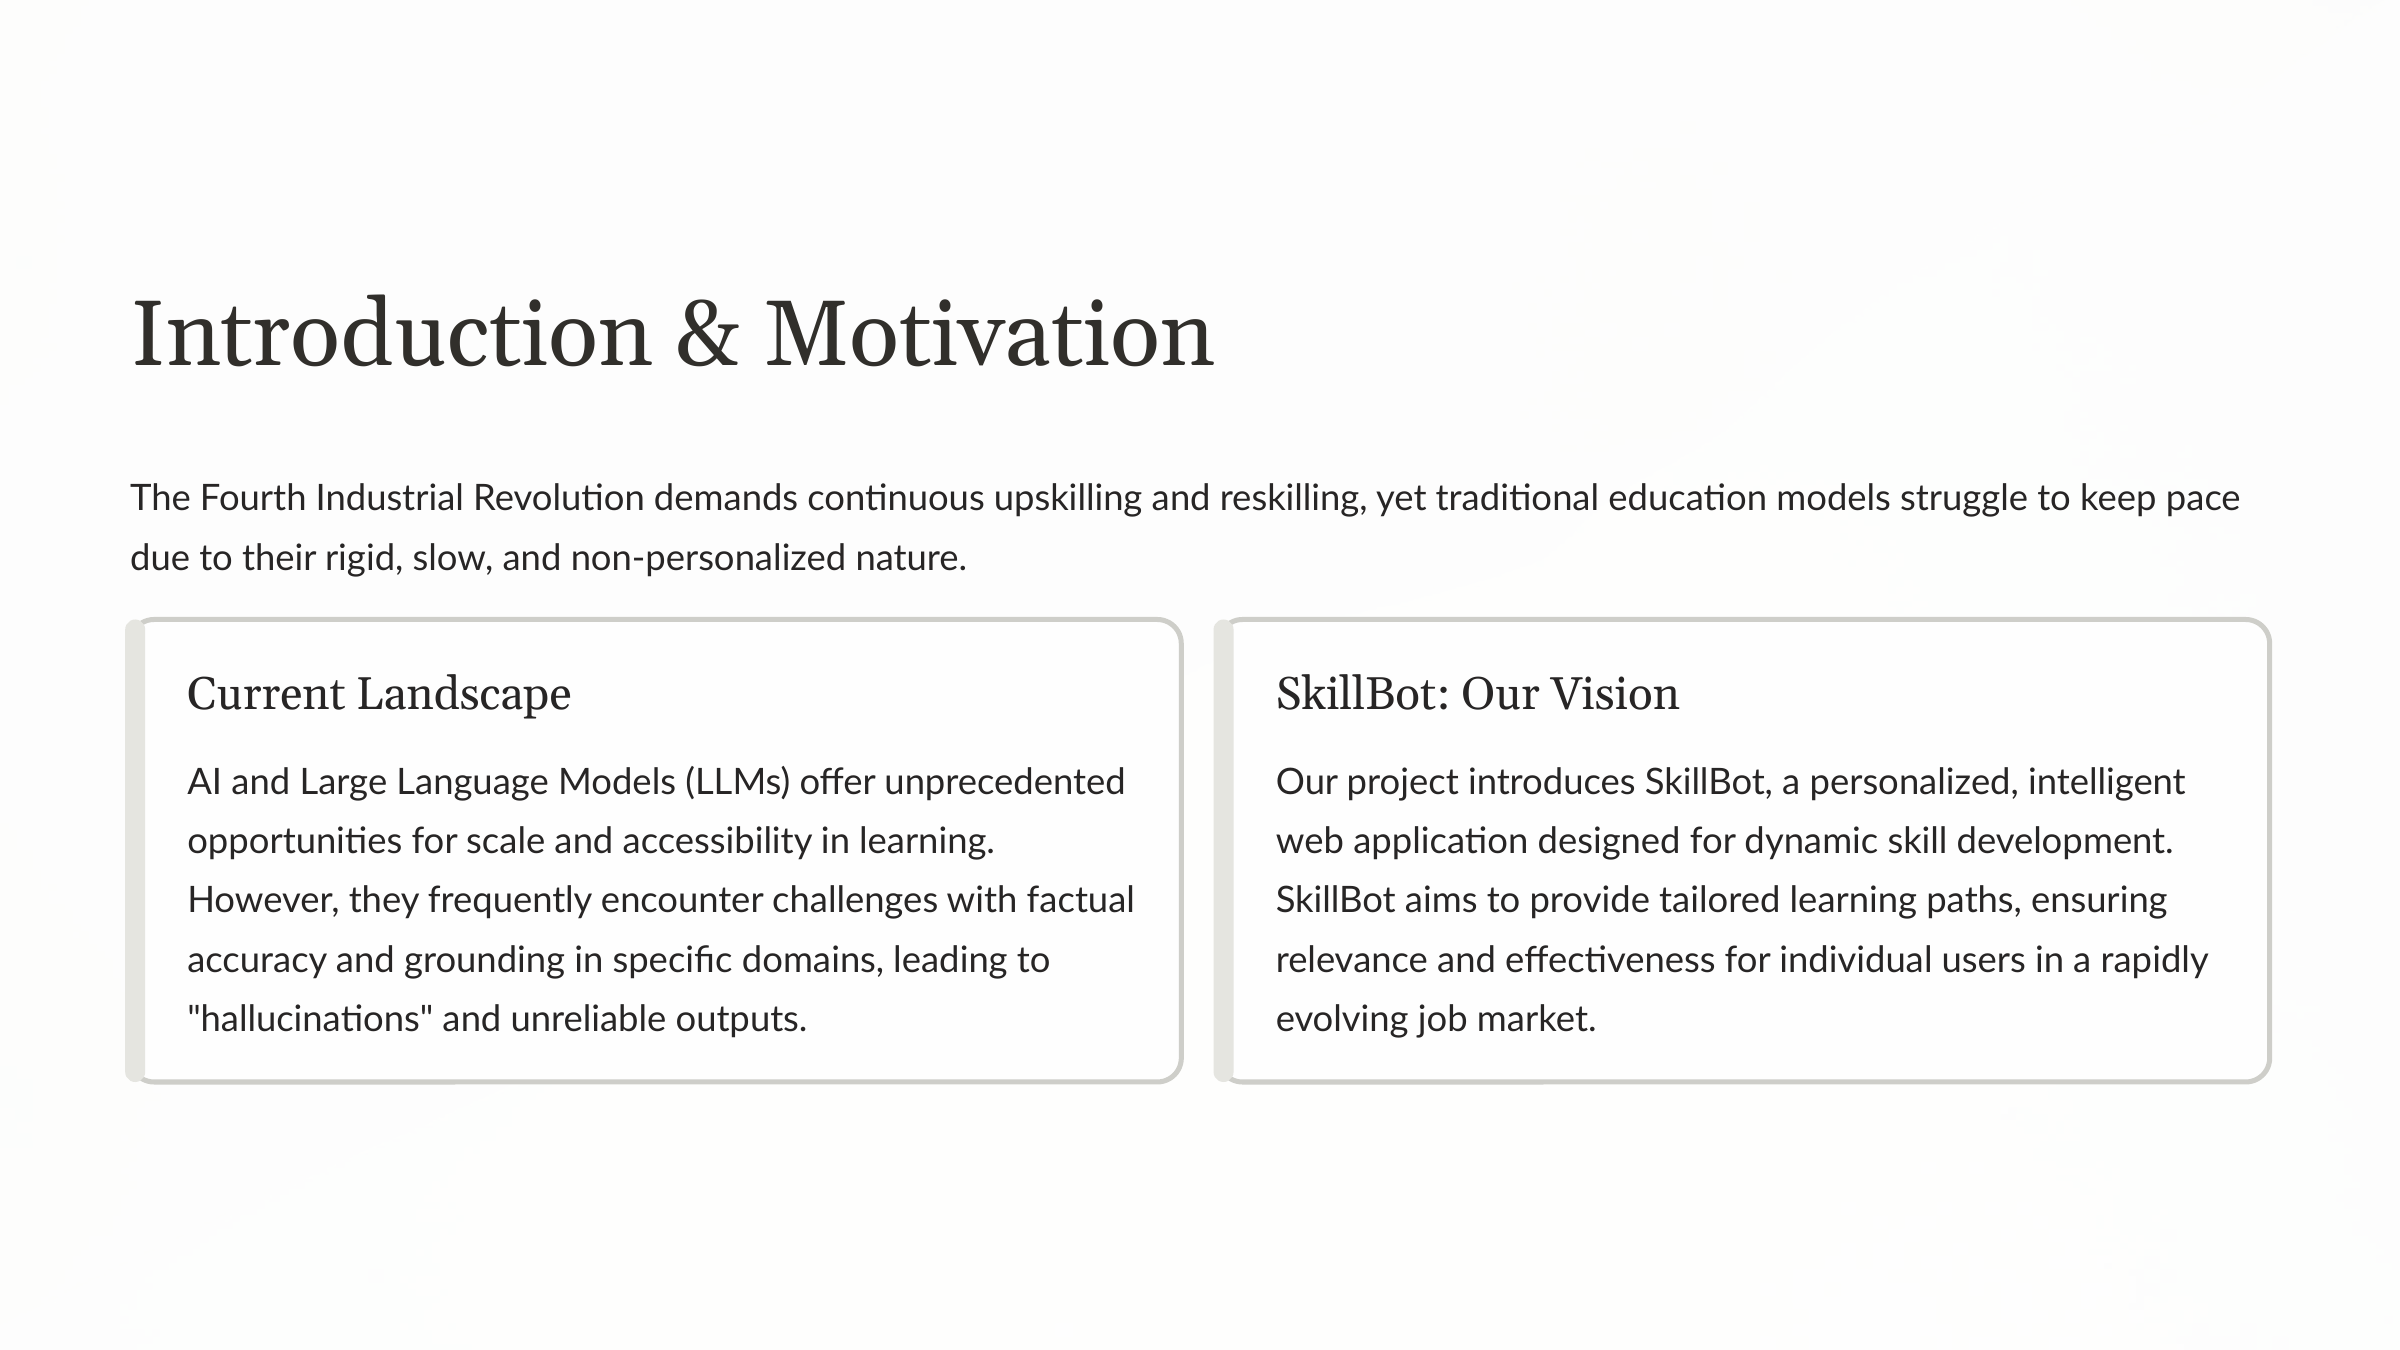

Introduction & Motivation
The Fourth Industrial Revolution demands continuous upskilling and reskilling, yet traditional education models struggle to keep pace due to their rigid, slow, and non-personalized nature.

Current Landscape
SkillBot: Our Vision
AI and Large Language Models (LLMs) offer unprecedented opportunities for scale and accessibility in learning. However, they frequently encounter challenges with factual accuracy and grounding in specific domains, leading to "hallucinations" and unreliable outputs.
Our project introduces SkillBot, a personalized, intelligent web application designed for dynamic skill development. SkillBot aims to provide tailored learning paths, ensuring relevance and effectiveness for individual users in a rapidly evolving job market.